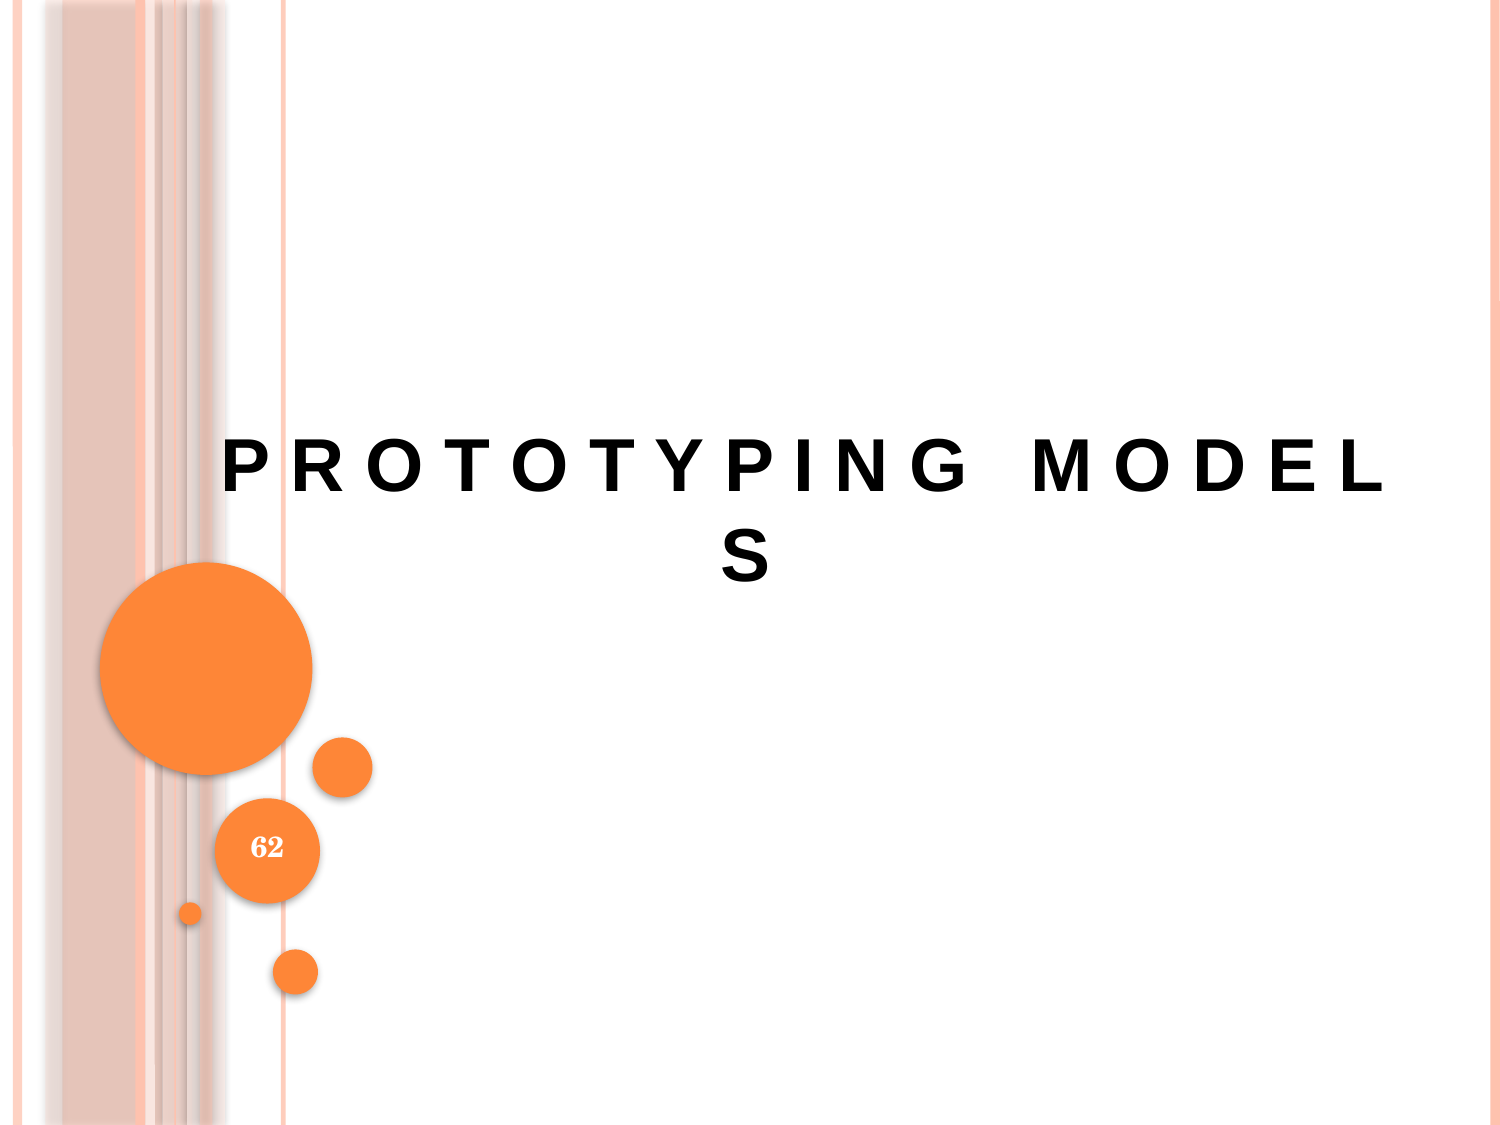

# P R O T O T Y P I N G   M O D E L S
62